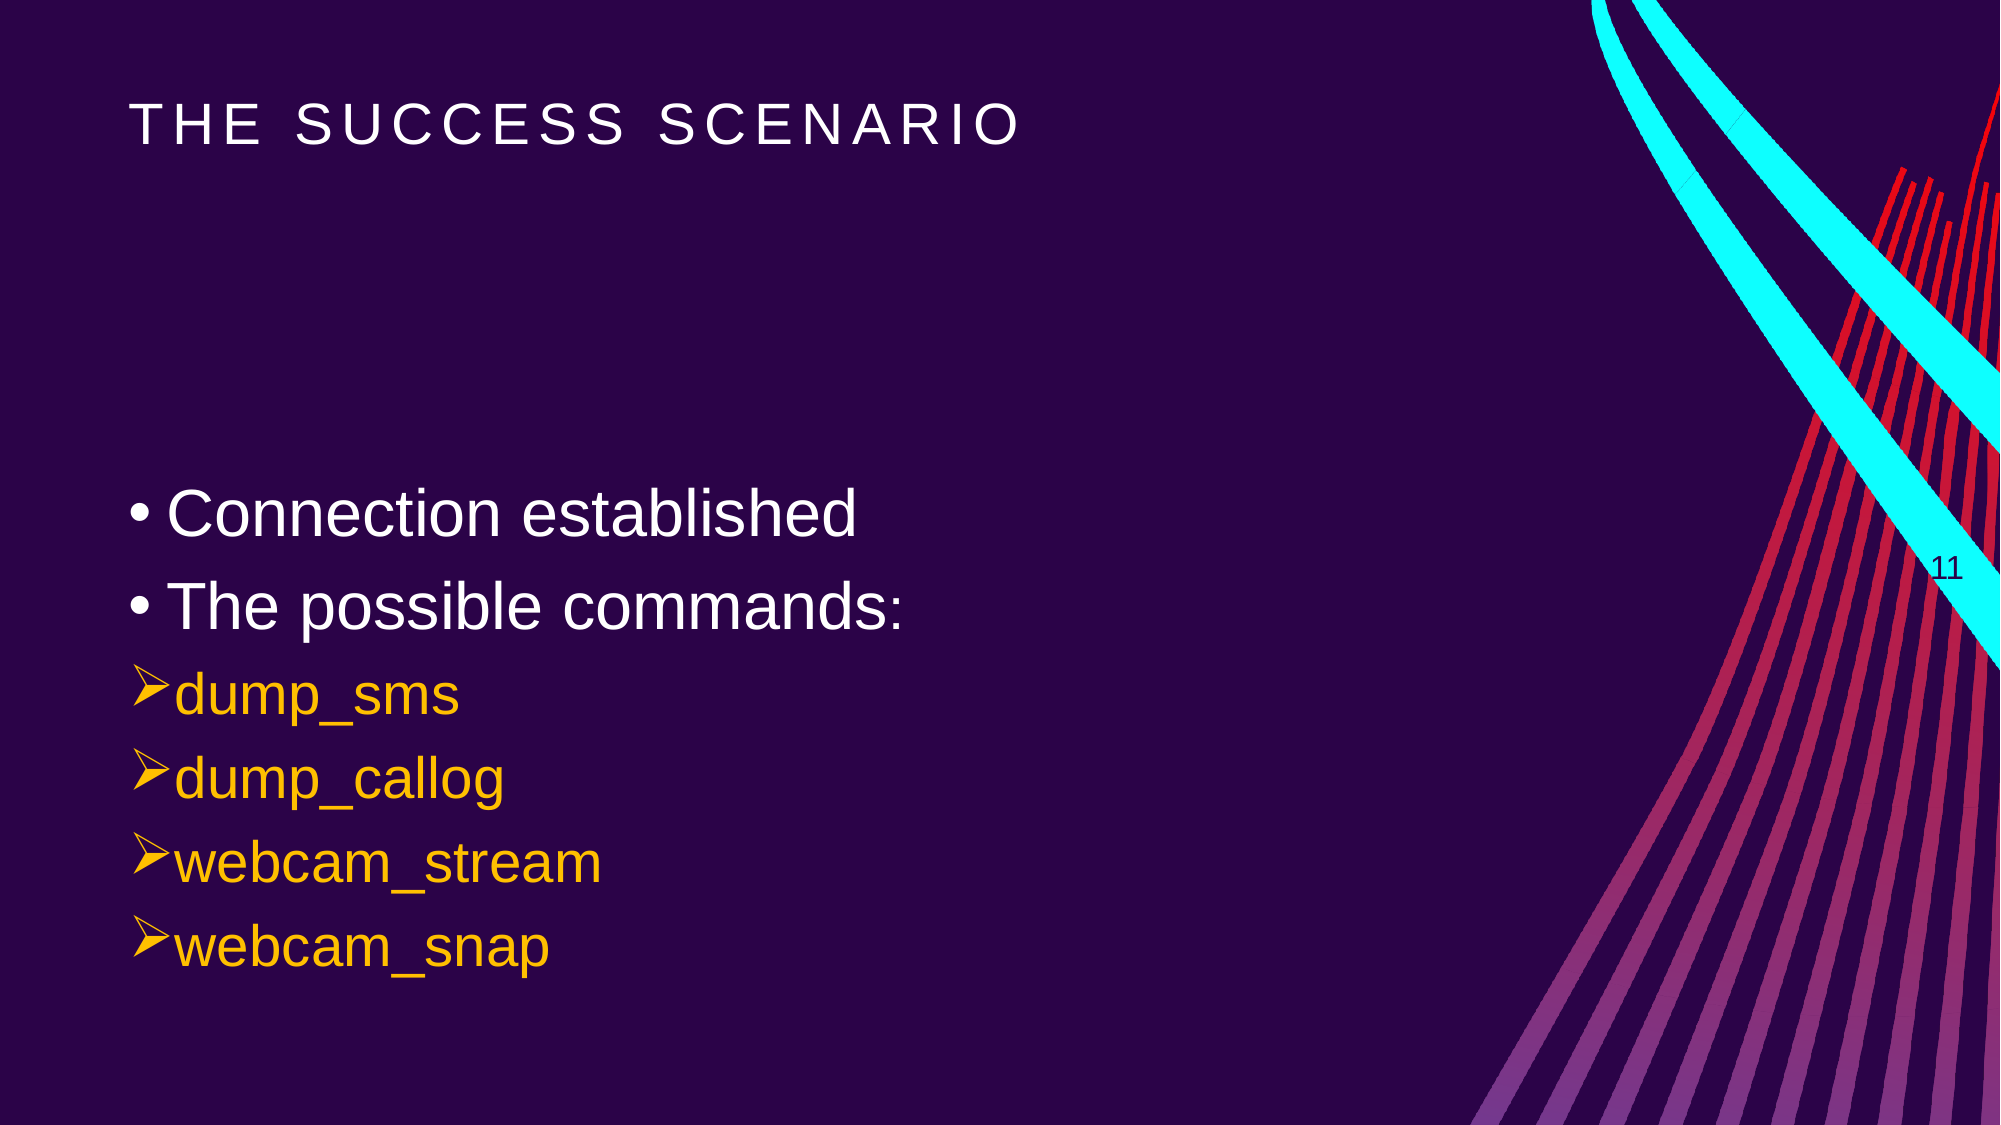

# The success scenario
Connection established
The possible commands:
dump_sms
dump_callog
webcam_stream
webcam_snap
11